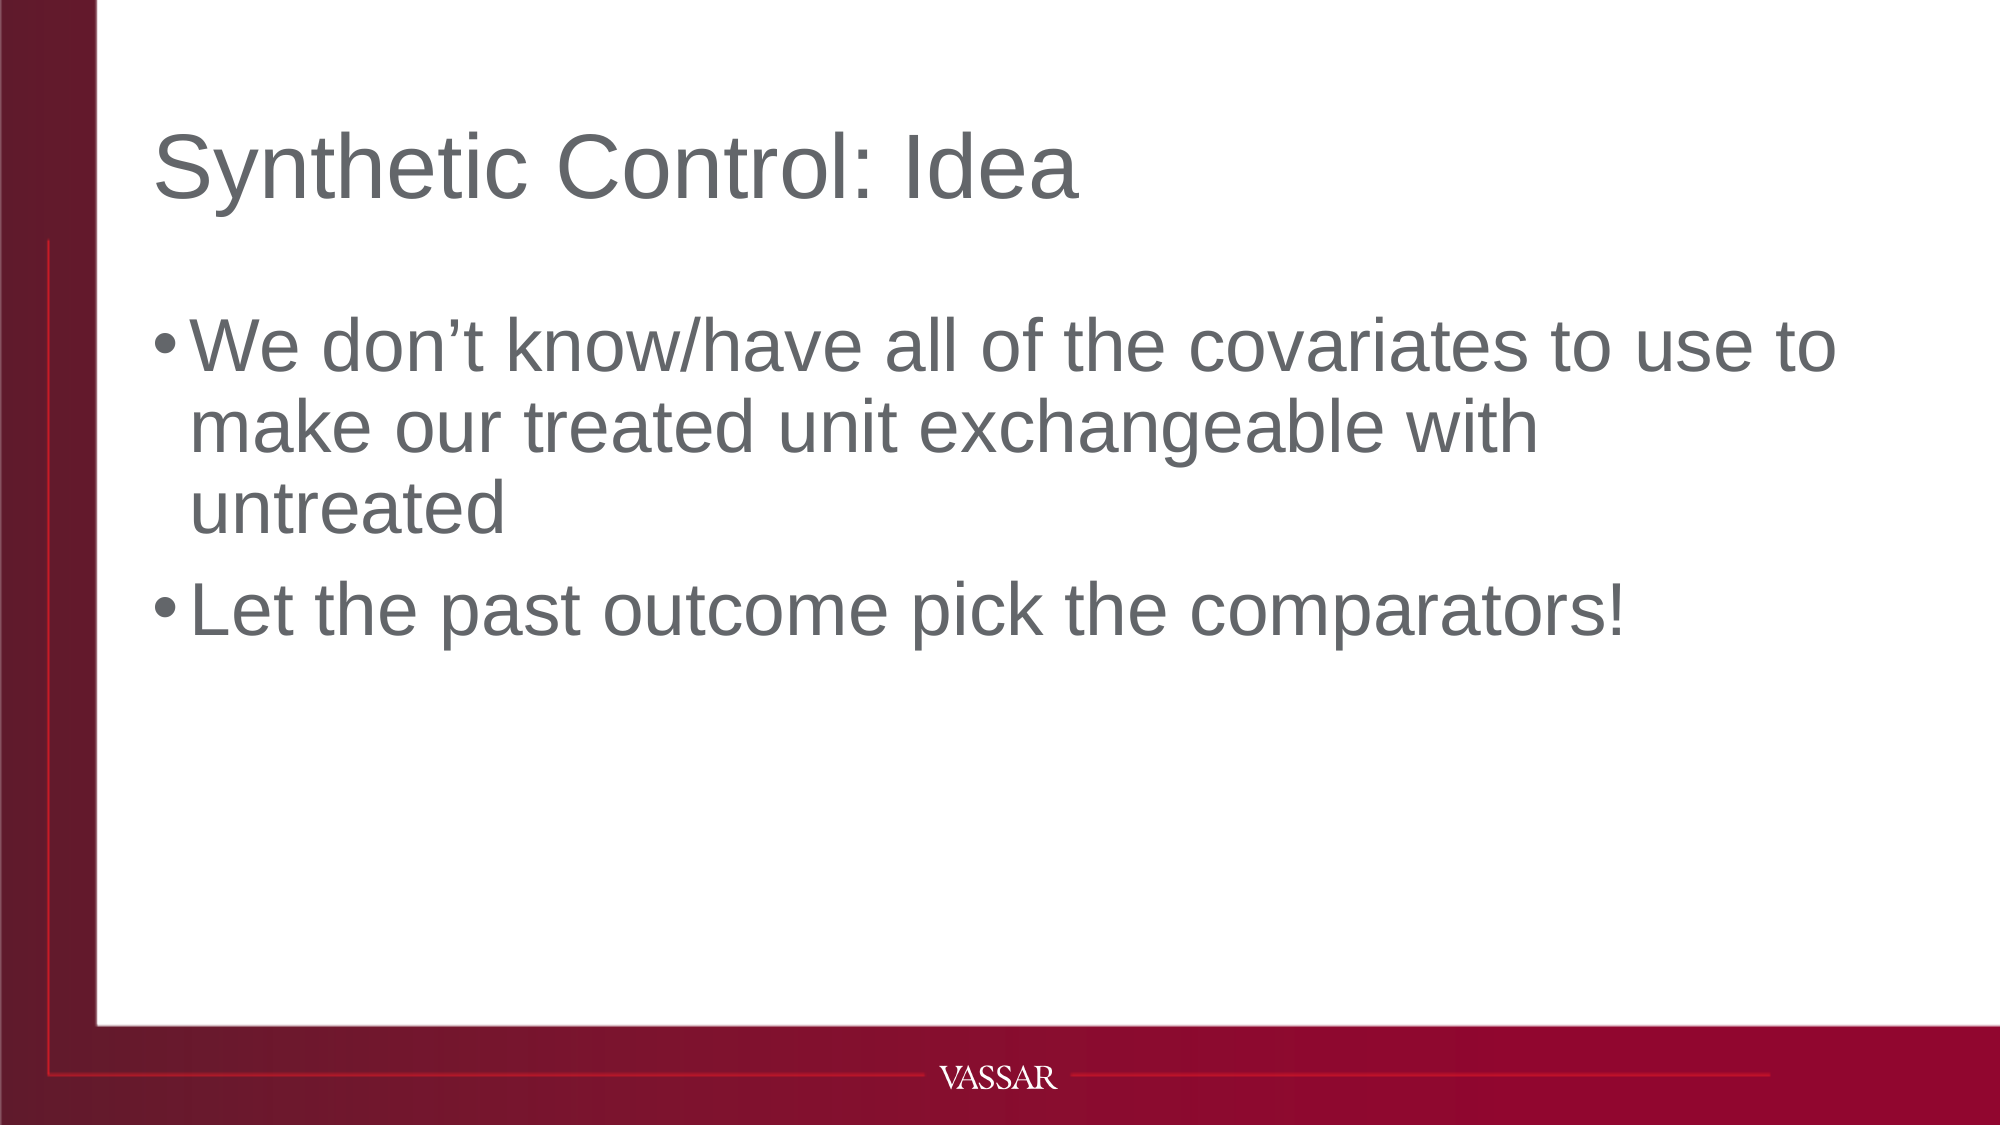

# Synthetic Control: Idea
We don’t know/have all of the covariates to use to make our treated unit exchangeable with untreated
Let the past outcome pick the comparators!